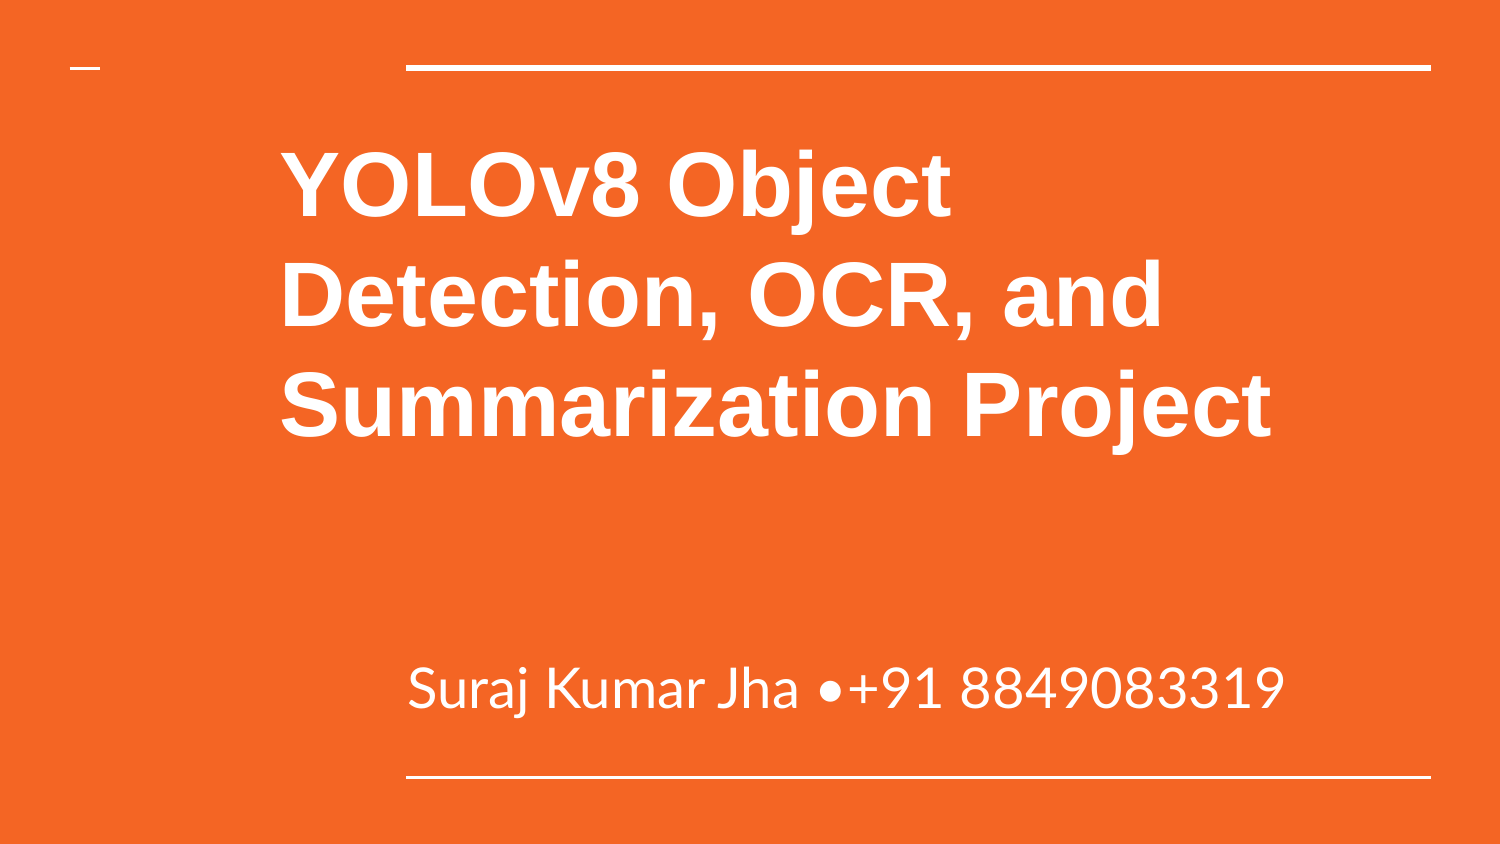

# YOLOv8 Object Detection, OCR, and Summarization Project

Suraj Kumar Jha •+91 8849083319